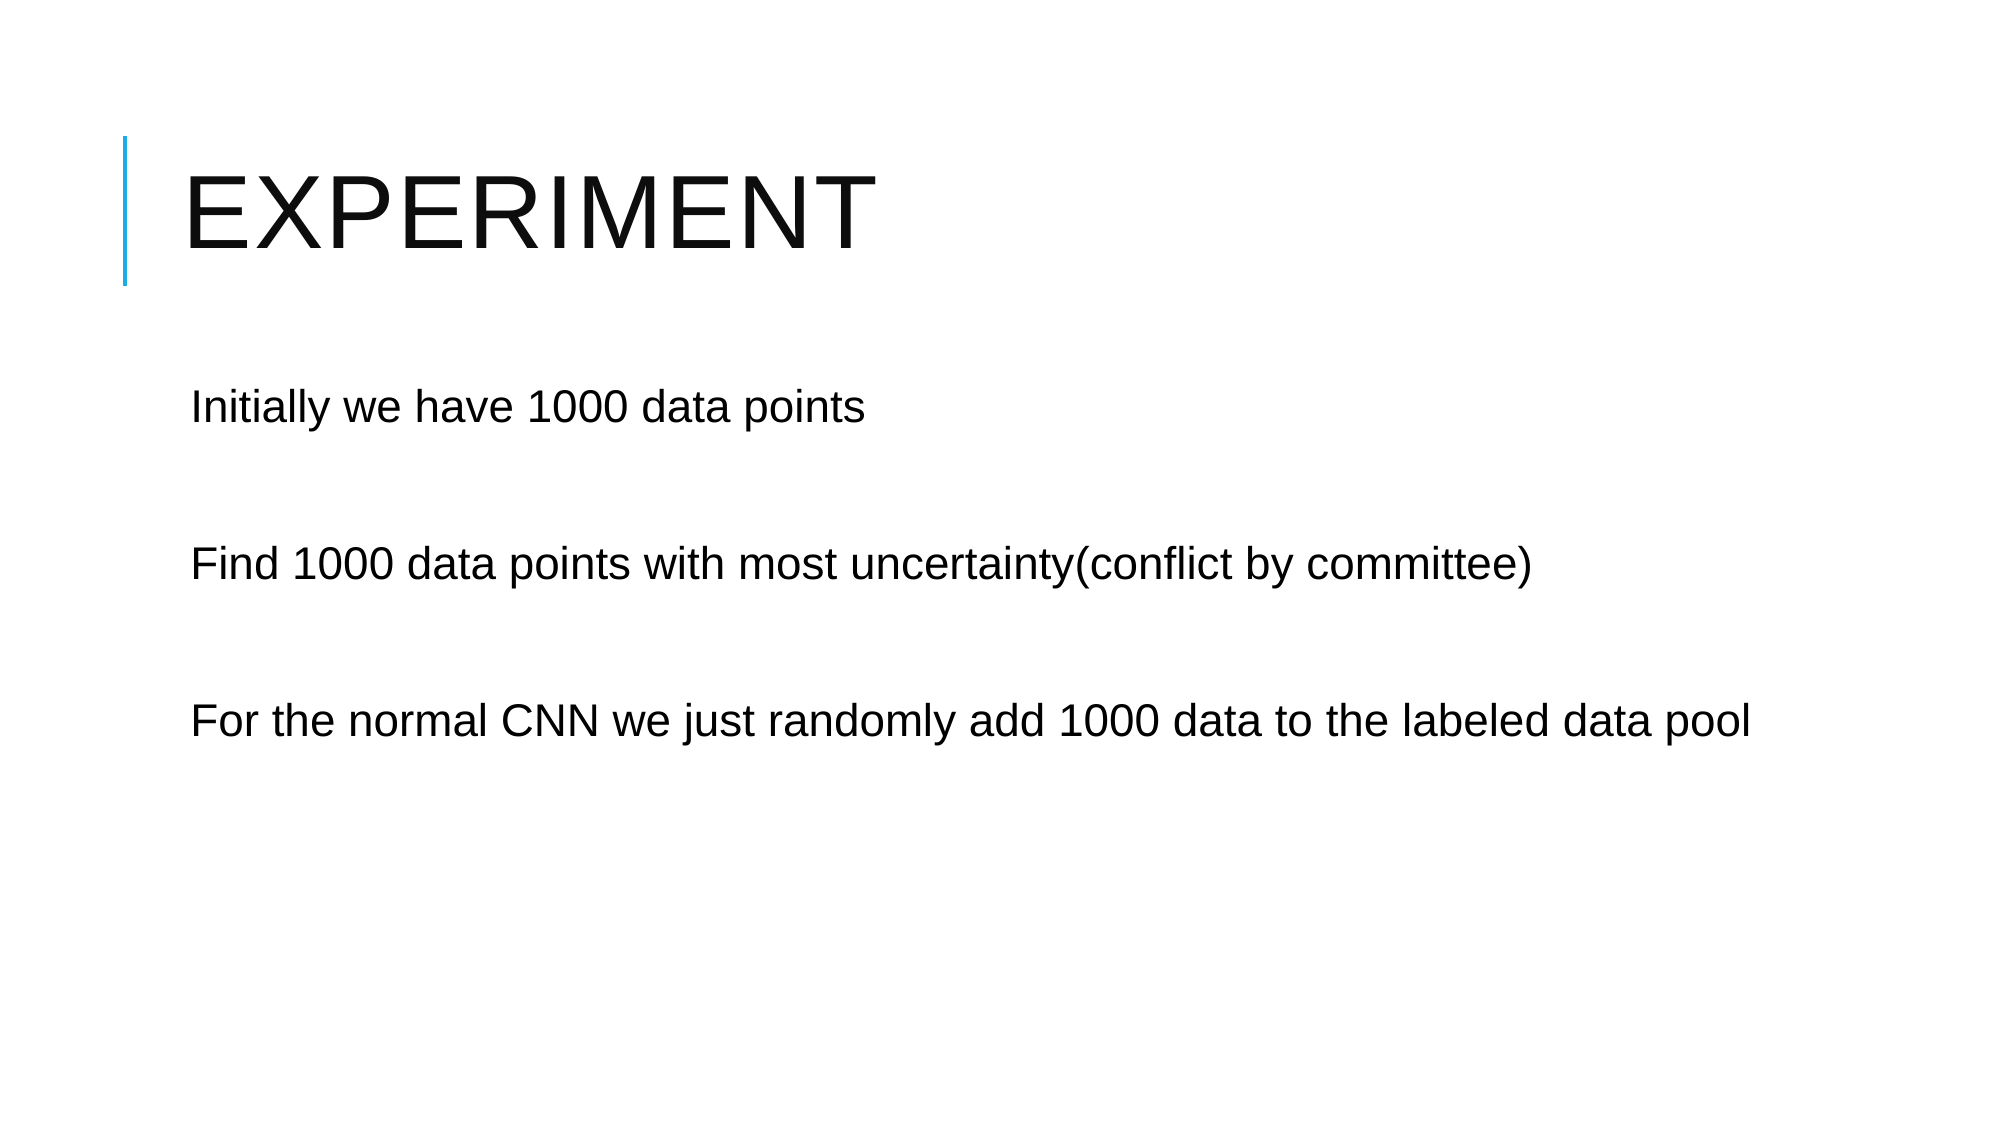

# Experiment
Initially we have 1000 data points

Find 1000 data points with most uncertainty(conflict by committee)

For the normal CNN we just randomly add 1000 data to the labeled data pool